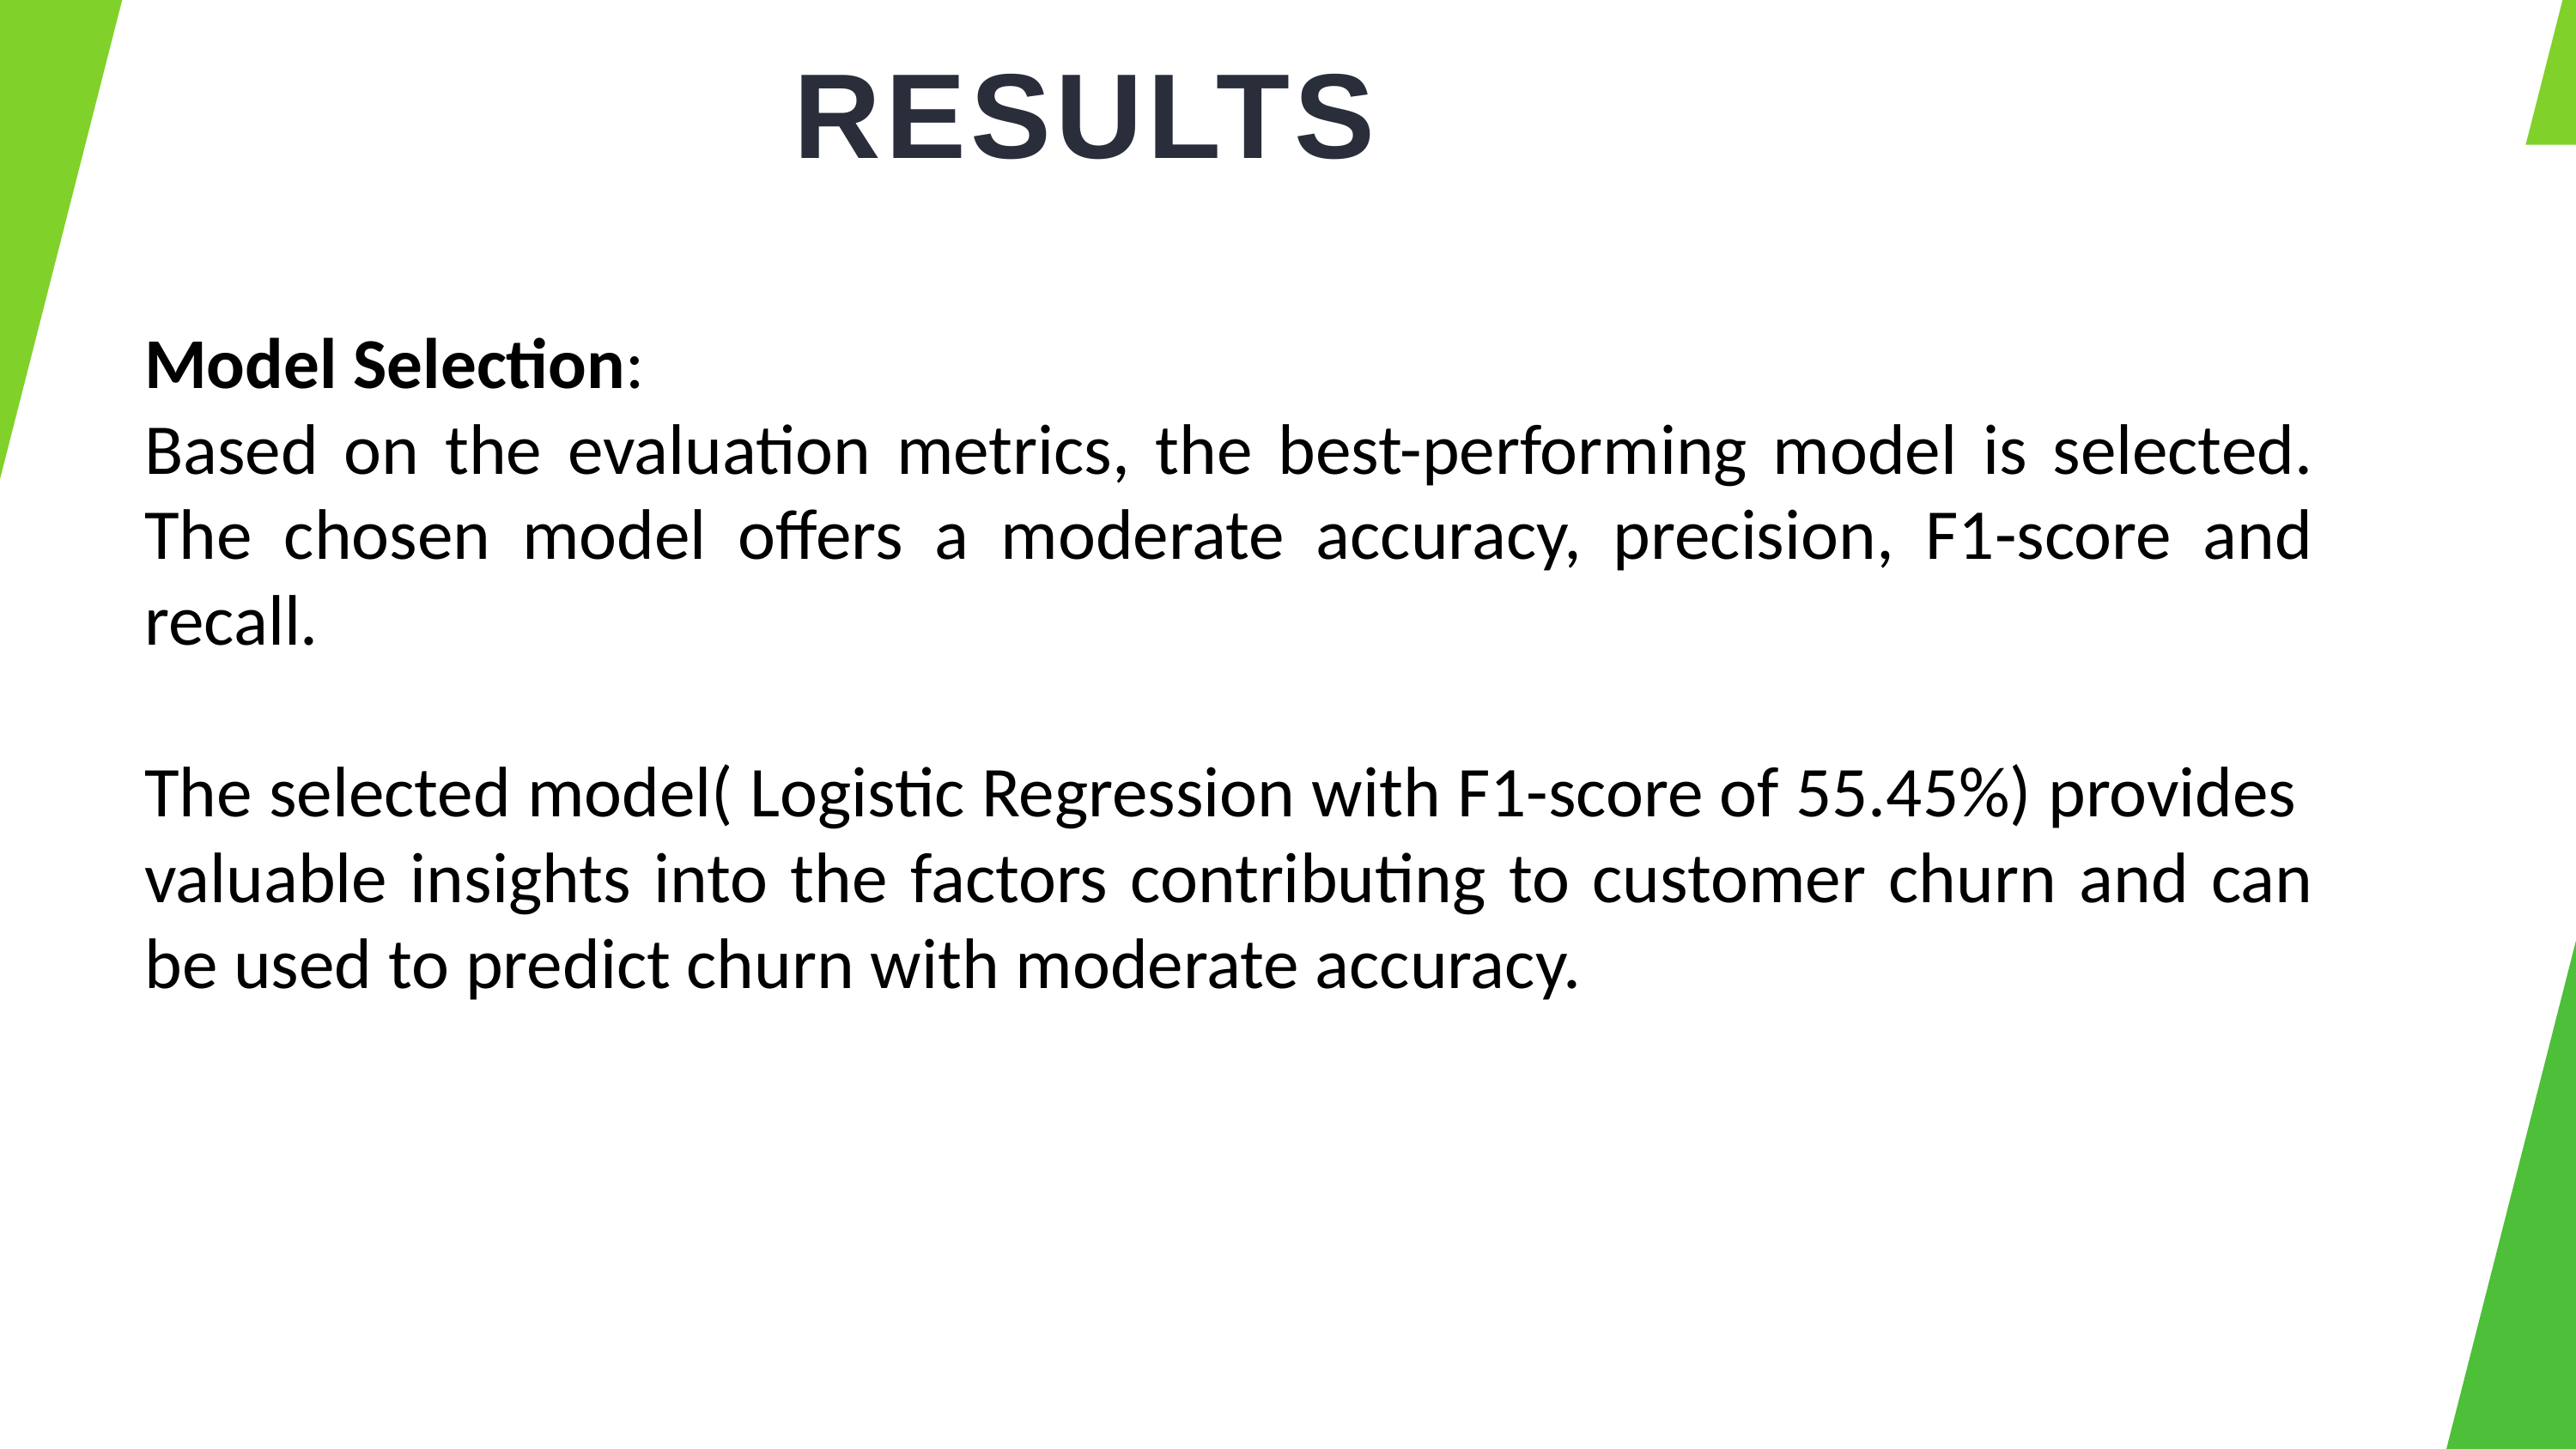

RESULTS
Model Selection:
Based on the evaluation metrics, the best-performing model is selected. The chosen model offers a moderate accuracy, precision, F1-score and recall.

The selected model( Logistic Regression with F1-score of 55.45%) provides  valuable insights into the factors contributing to customer churn and can be used to predict churn with moderate accuracy.